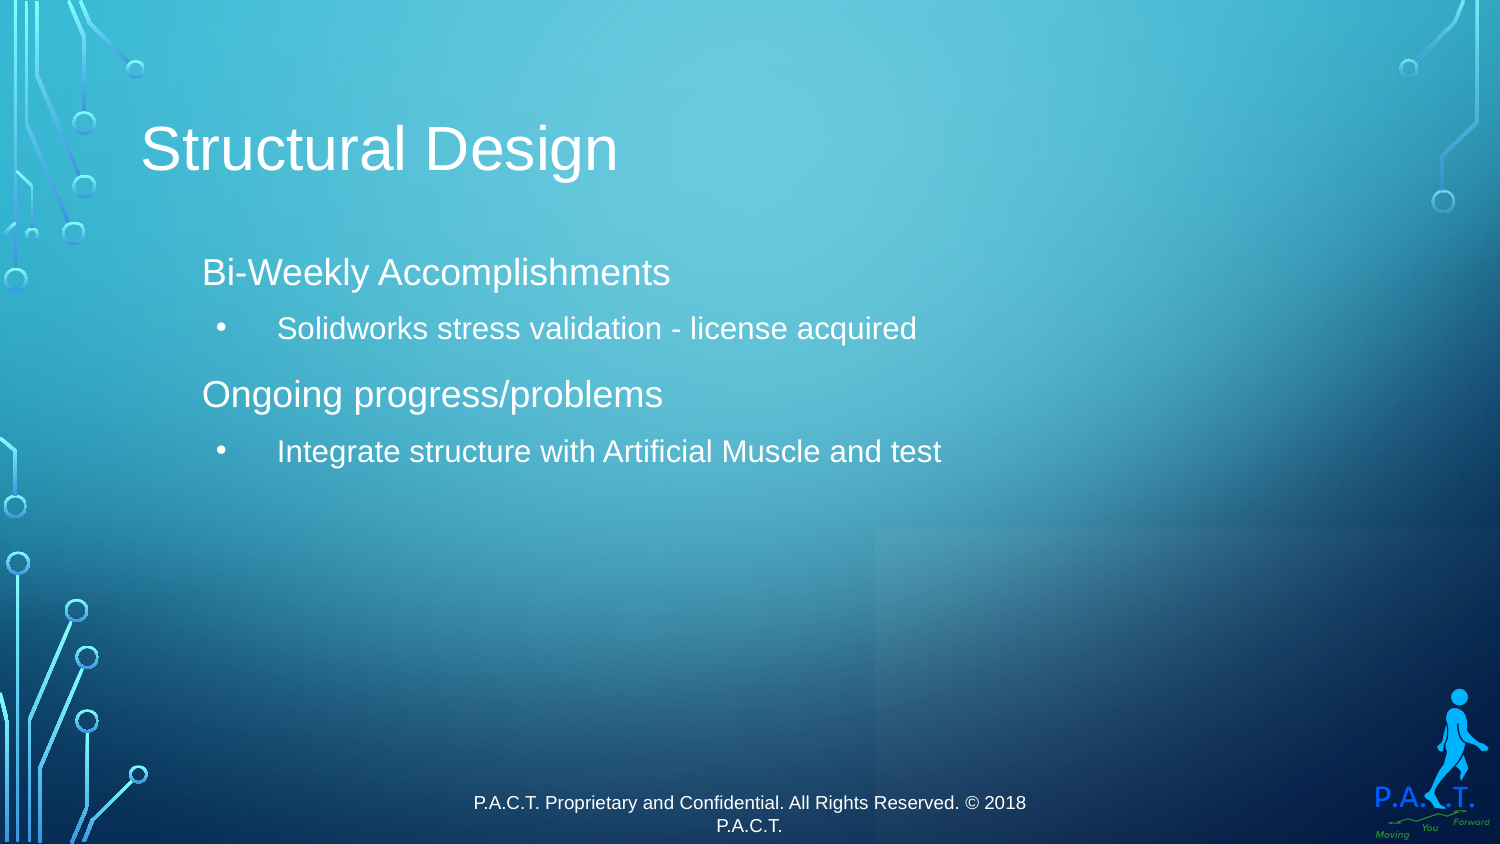

# Structural Design
Bi-Weekly Accomplishments
Solidworks stress validation - license acquired
Ongoing progress/problems
Integrate structure with Artificial Muscle and test